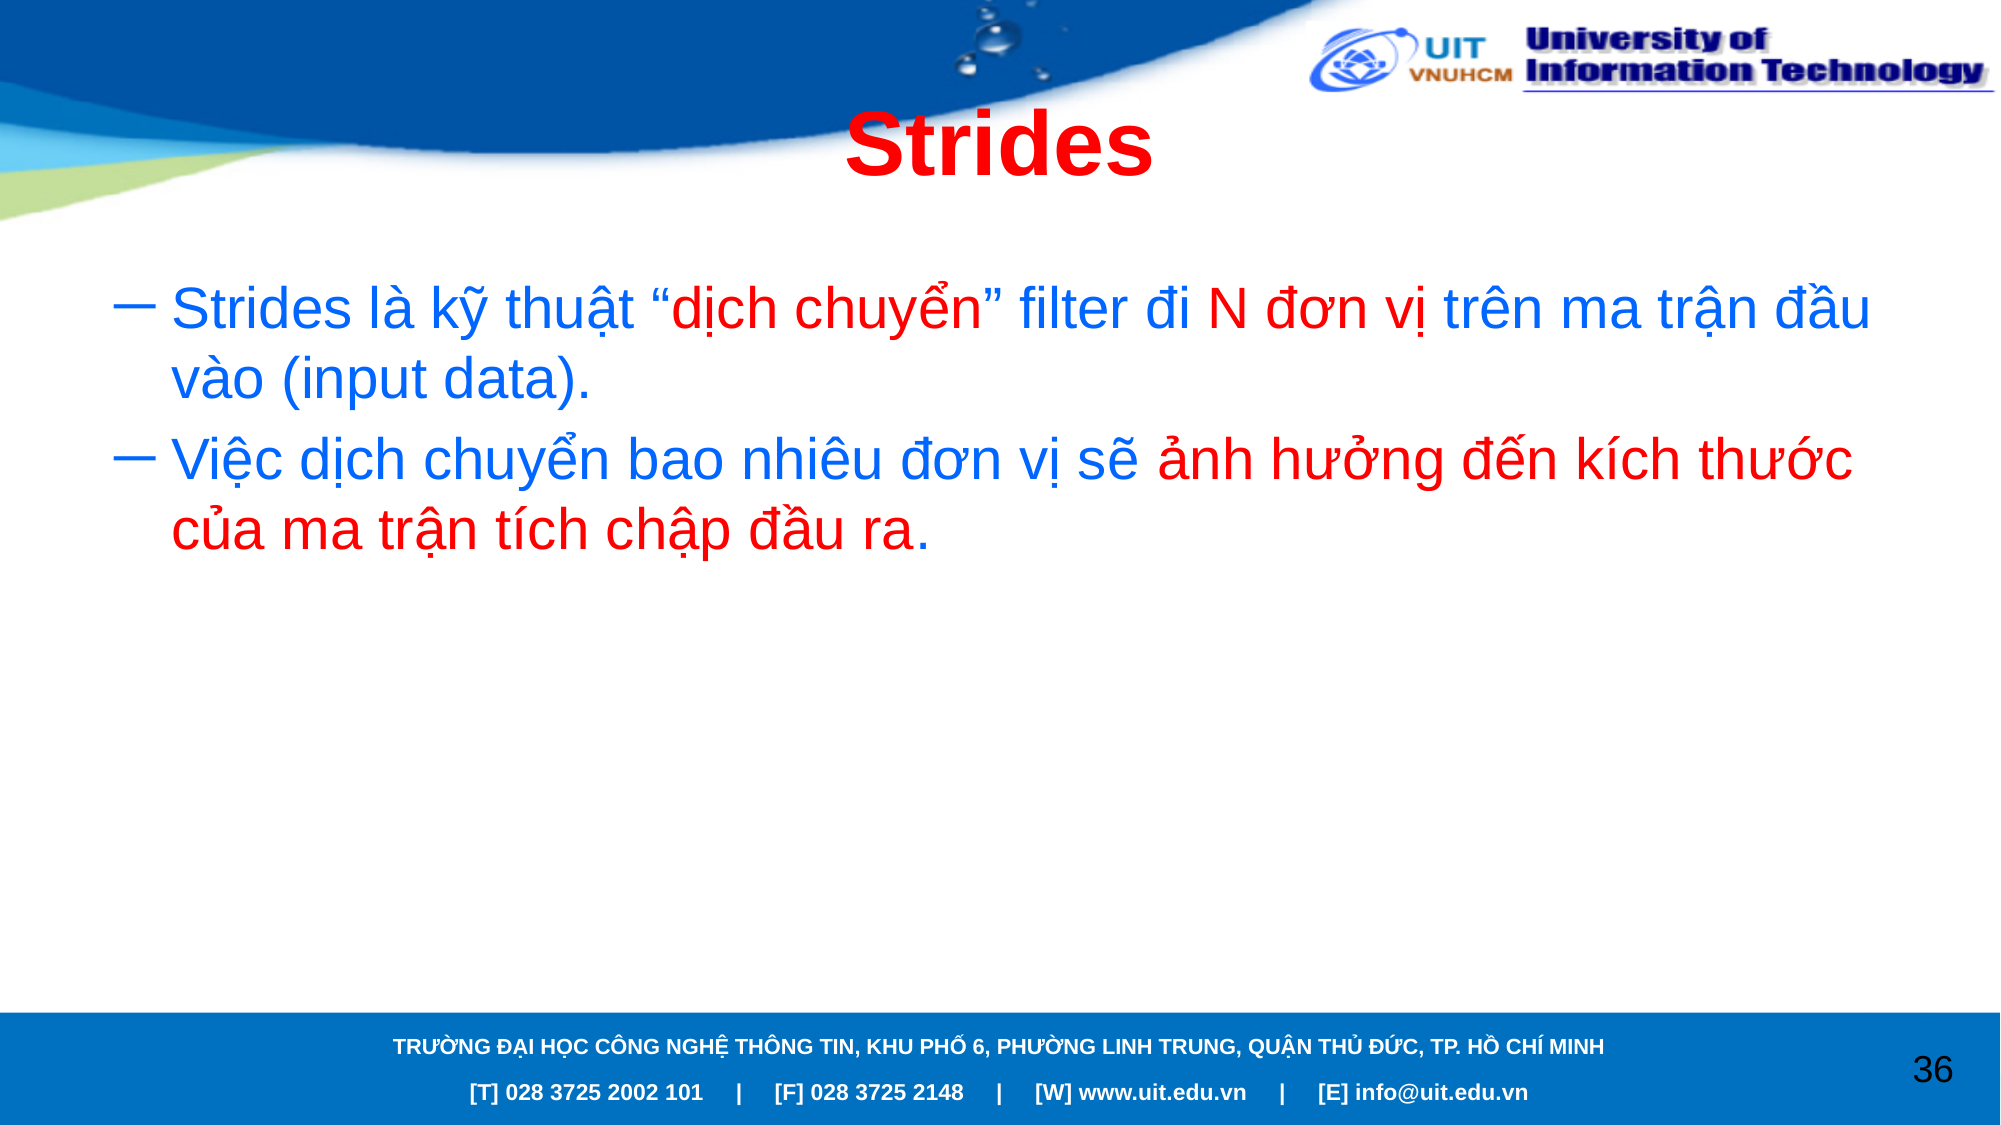

# Strides
Strides là kỹ thuật “dịch chuyển” filter đi N đơn vị trên ma trận đầu vào (input data).
Việc dịch chuyển bao nhiêu đơn vị sẽ ảnh hưởng đến kích thước của ma trận tích chập đầu ra.